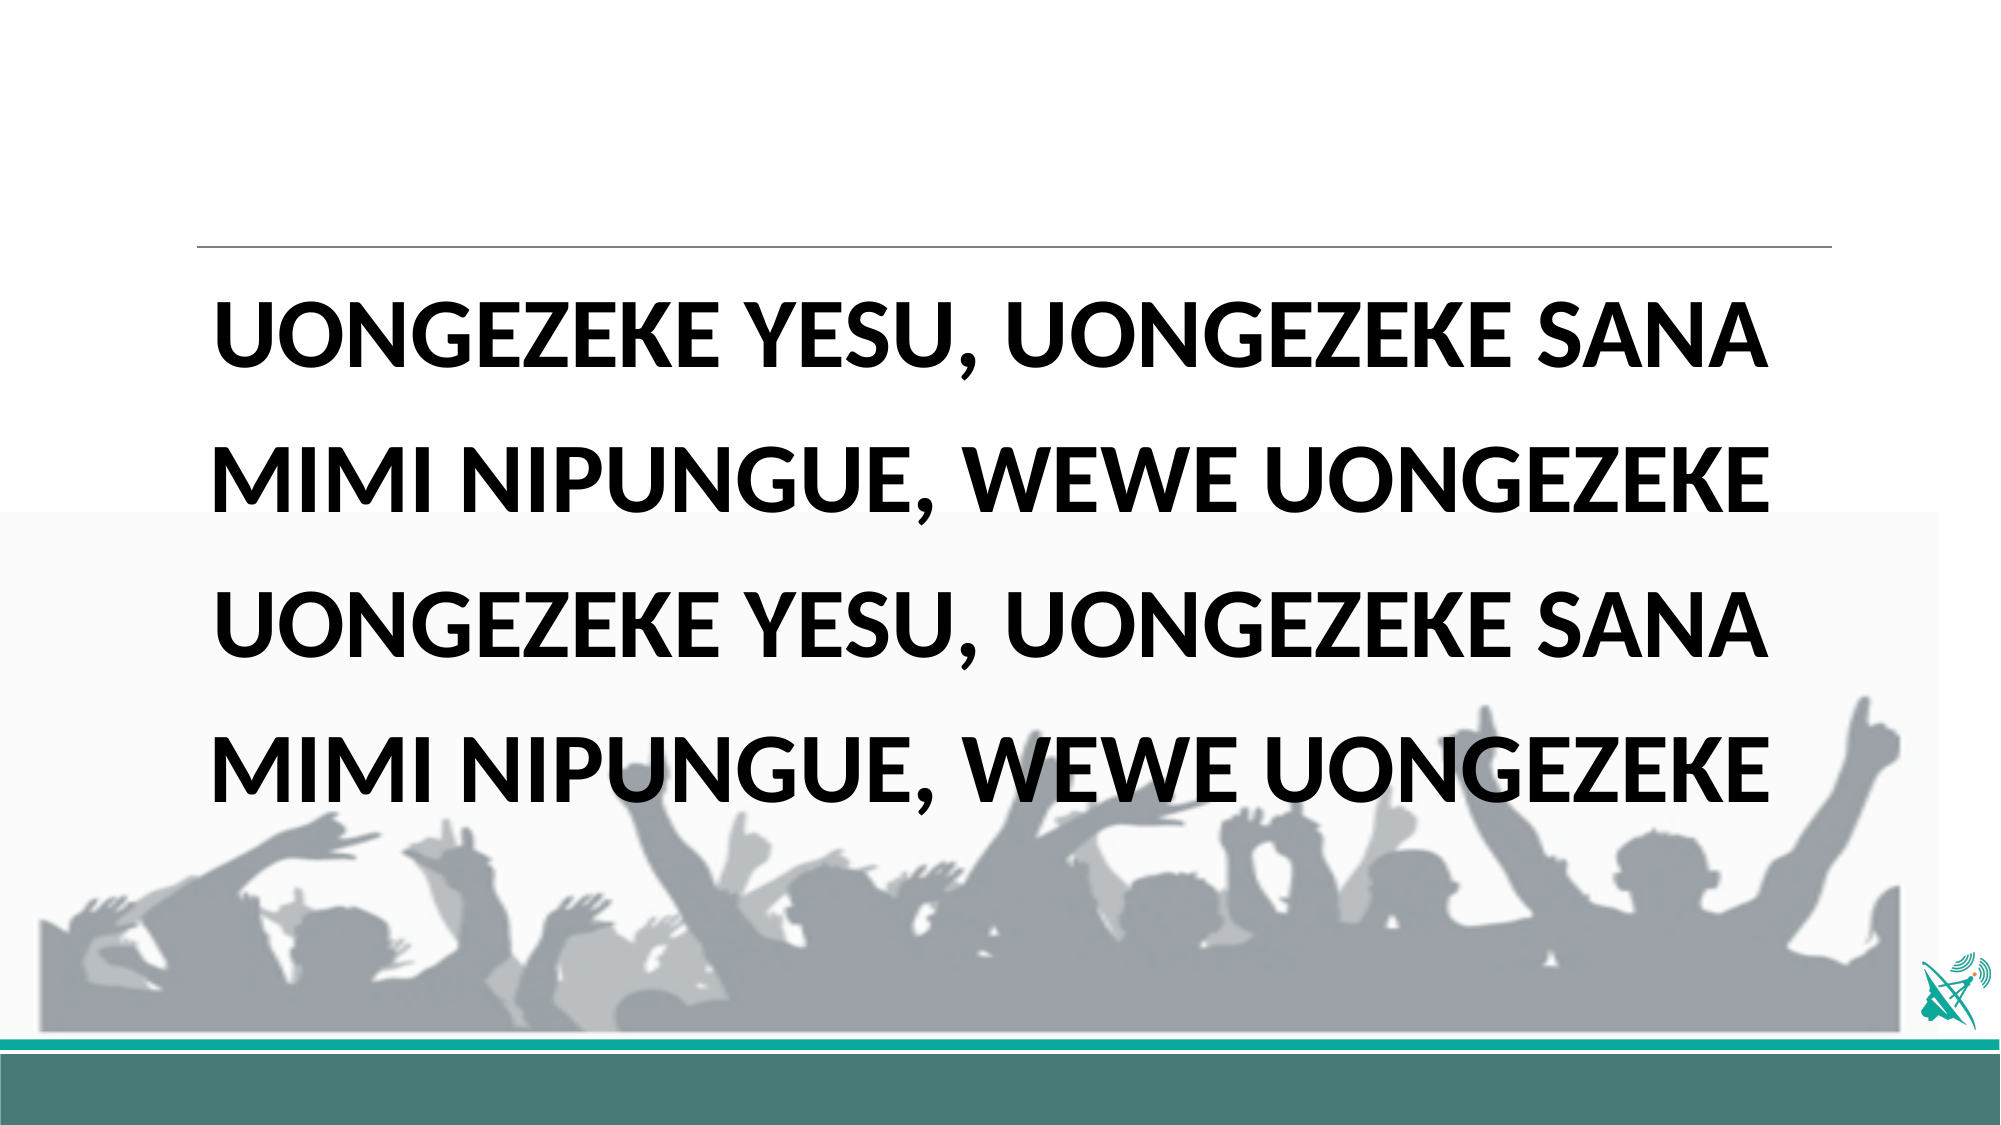

#
UONGEZEKE YESU, UONGEZEKE SANA
MIMI NIPUNGUE, WEWE UONGEZEKE
UONGEZEKE YESU, UONGEZEKE SANA
MIMI NIPUNGUE, WEWE UONGEZEKE